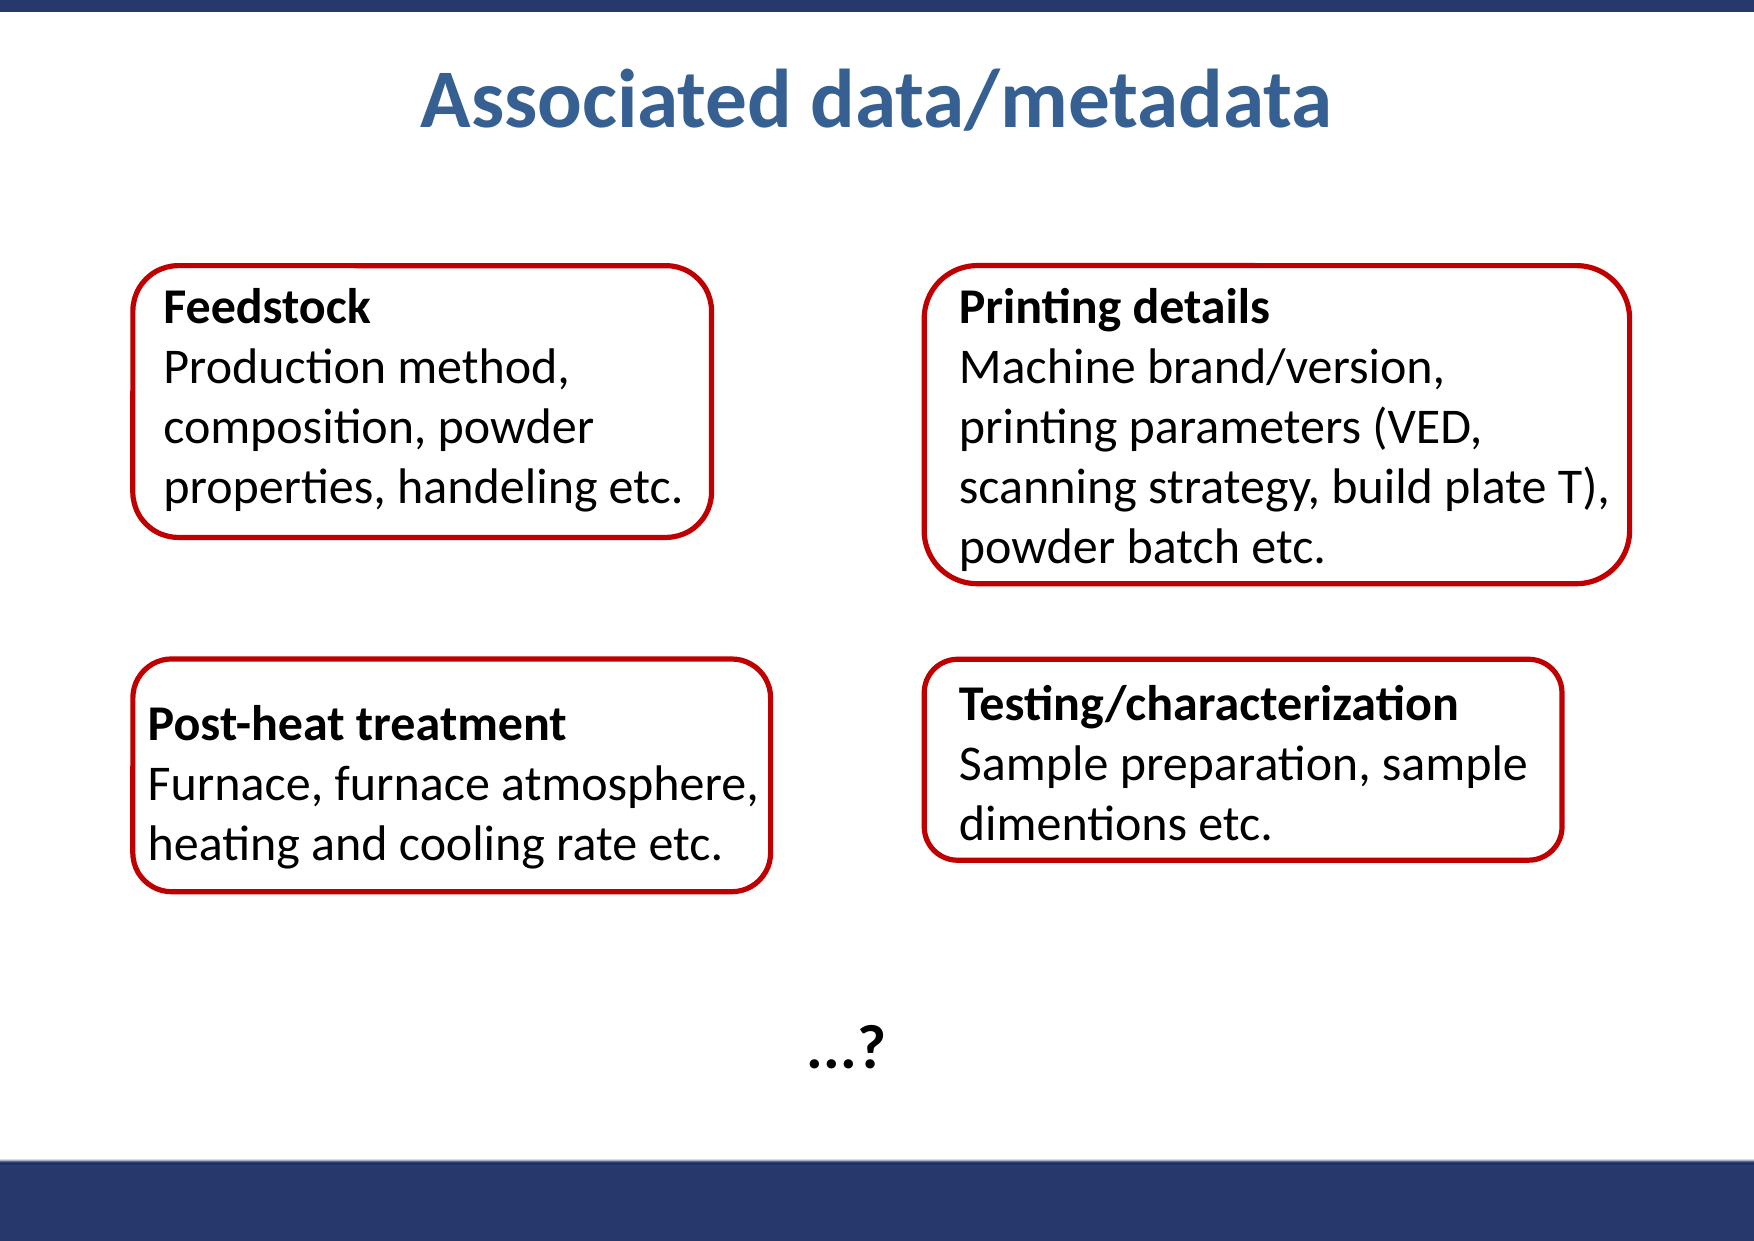

Associated data/metadata

Feedstock
Production method, composition, powder properties, handeling etc.

Printing details
Machine brand/version, printing parameters (VED, scanning strategy, build plate T), powder batch etc.

Testing/characterization
Sample preparation, sample dimentions etc.
Post-heat treatment
Furnace, furnace atmosphere, heating and cooling rate etc.
    ...?